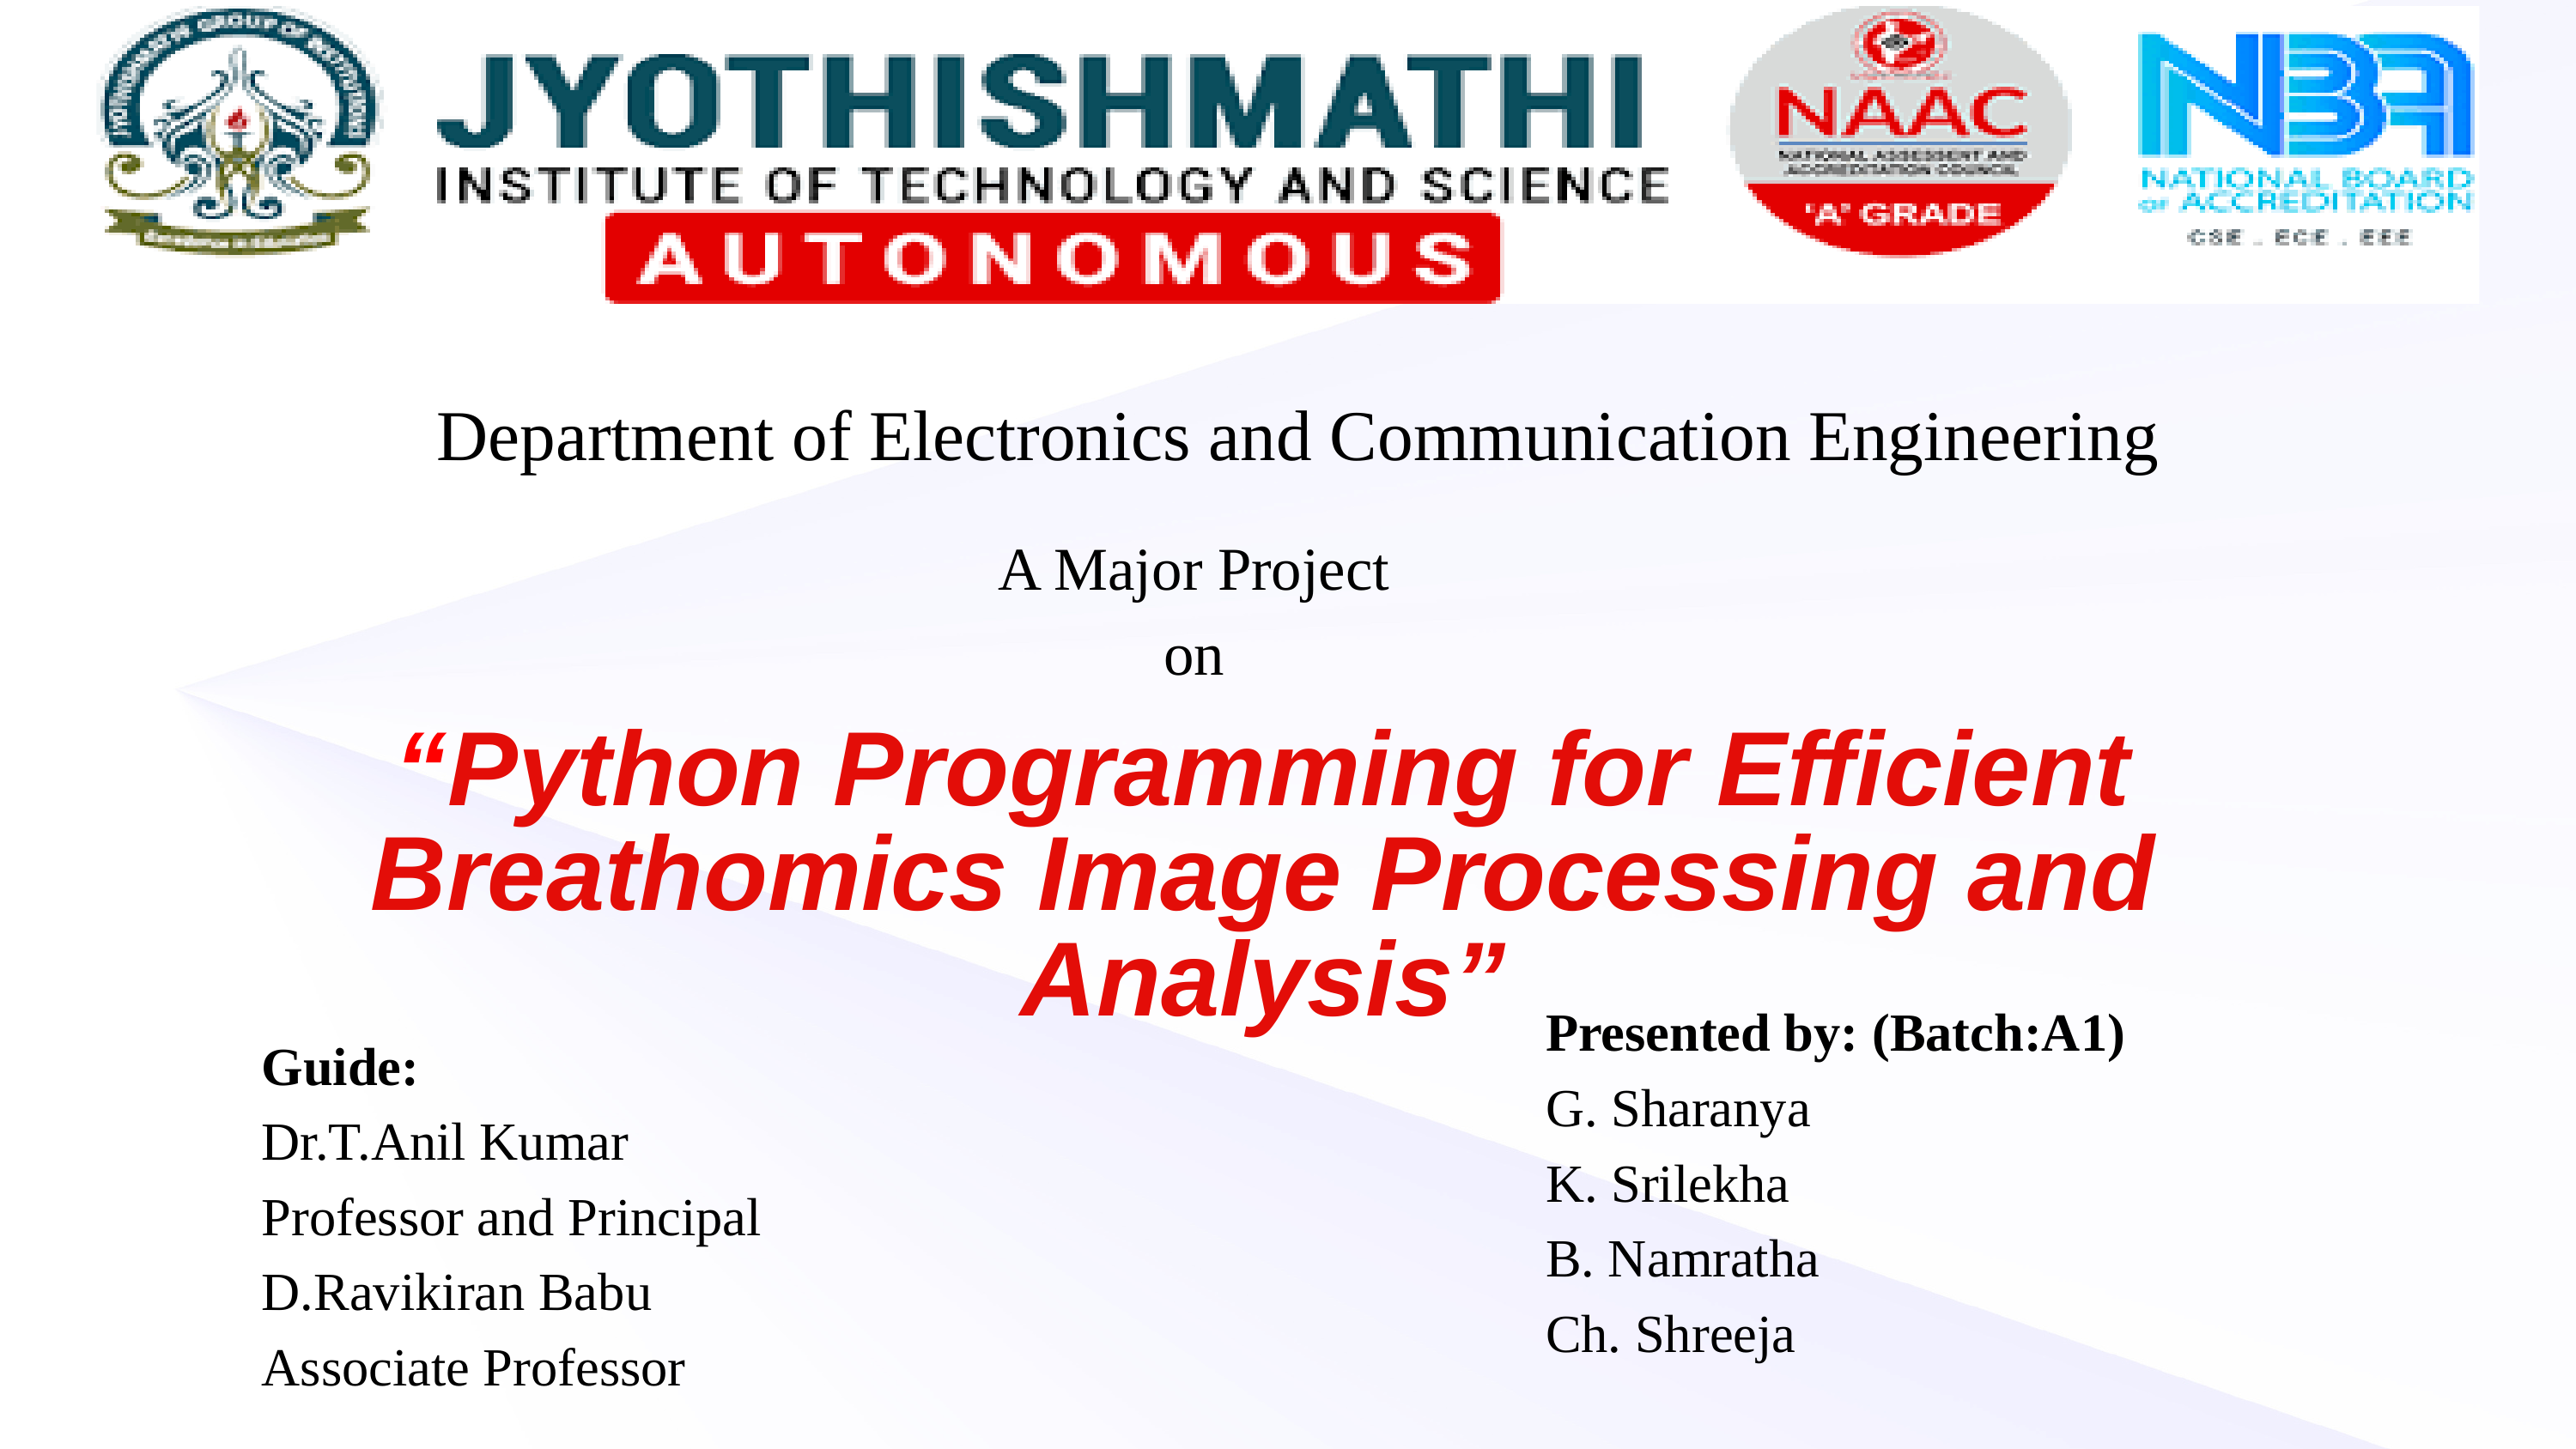

Department of Electronics and Communication Engineering
A Major Project
on
“Python Programming for Efficient Breathomics Image Processing and Analysis”
Presented by: (Batch:A1)
G. Sharanya
K. Srilekha
B. Namratha
Ch. Shreeja

Guide:
Dr.T.Anil Kumar
Professor and Principal
D.Ravikiran Babu
Associate Professor